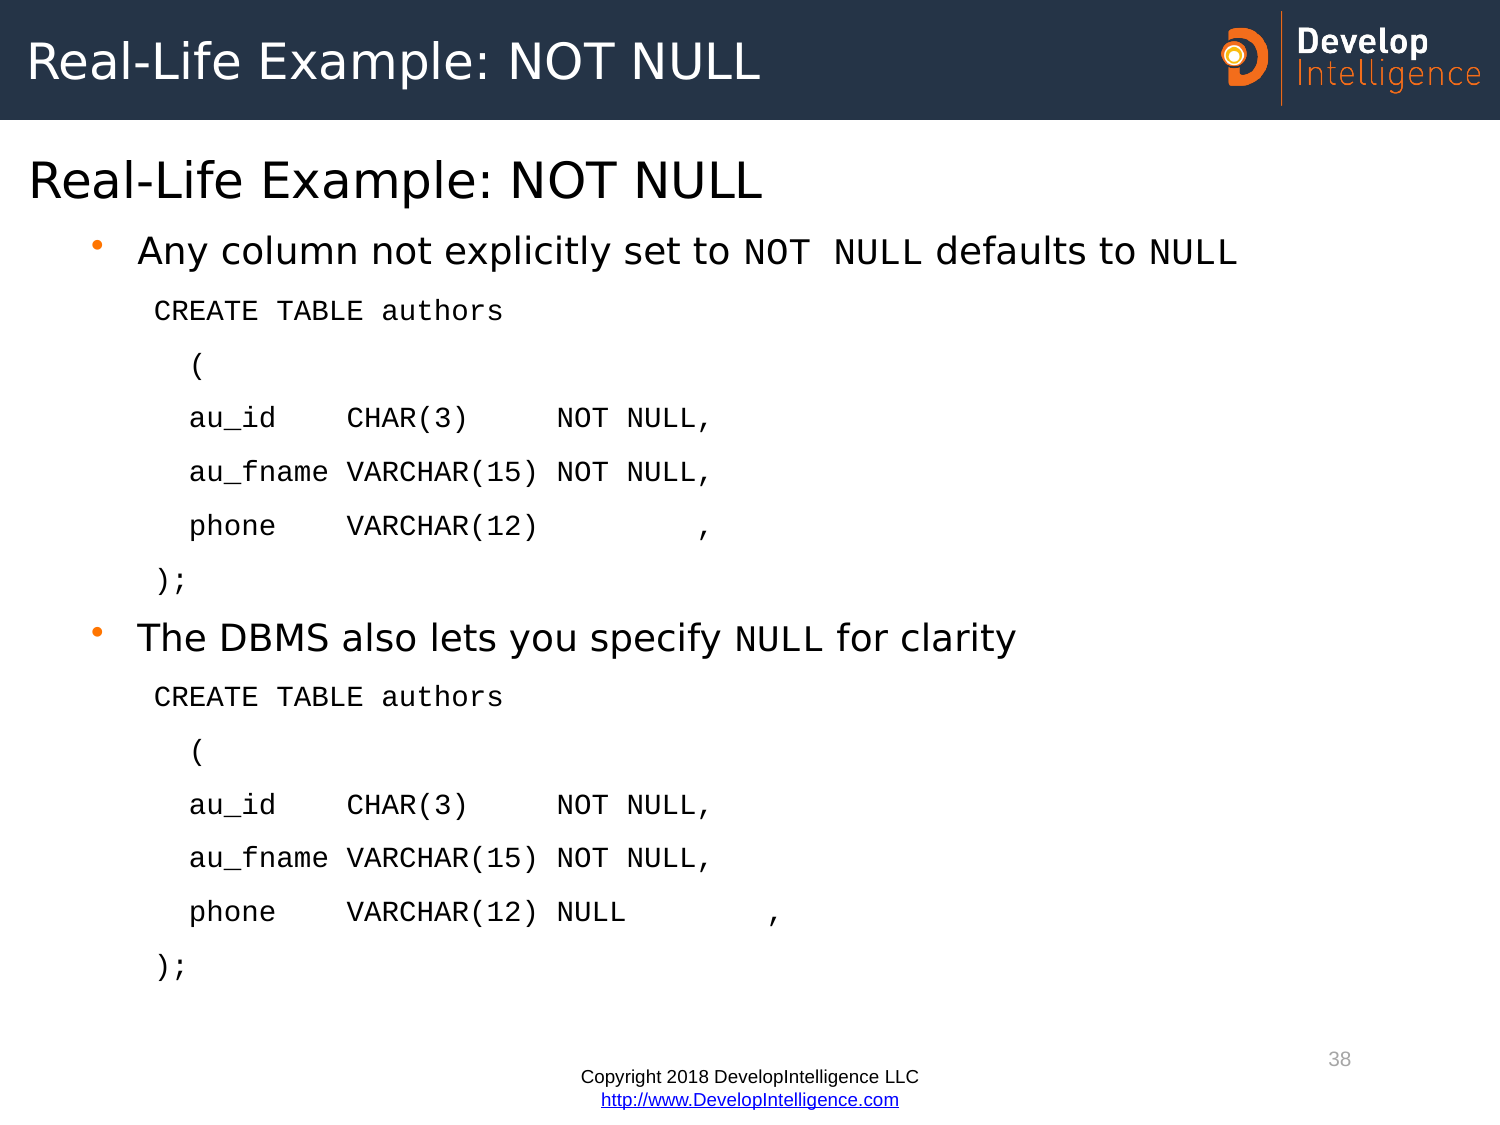

# Real-Life Example: NOT NULL
Real-Life Example: NOT NULL
Any column not explicitly set to NOT NULL defaults to NULL
CREATE TABLE authors
  (
  au_id    CHAR(3)     NOT NULL,
  au_fname VARCHAR(15) NOT NULL,
  phone    VARCHAR(12)         ,
);
The DBMS also lets you specify NULL for clarity
CREATE TABLE authors
  (
  au_id    CHAR(3)     NOT NULL,
  au_fname VARCHAR(15) NOT NULL,
  phone    VARCHAR(12) NULL        ,
);

38